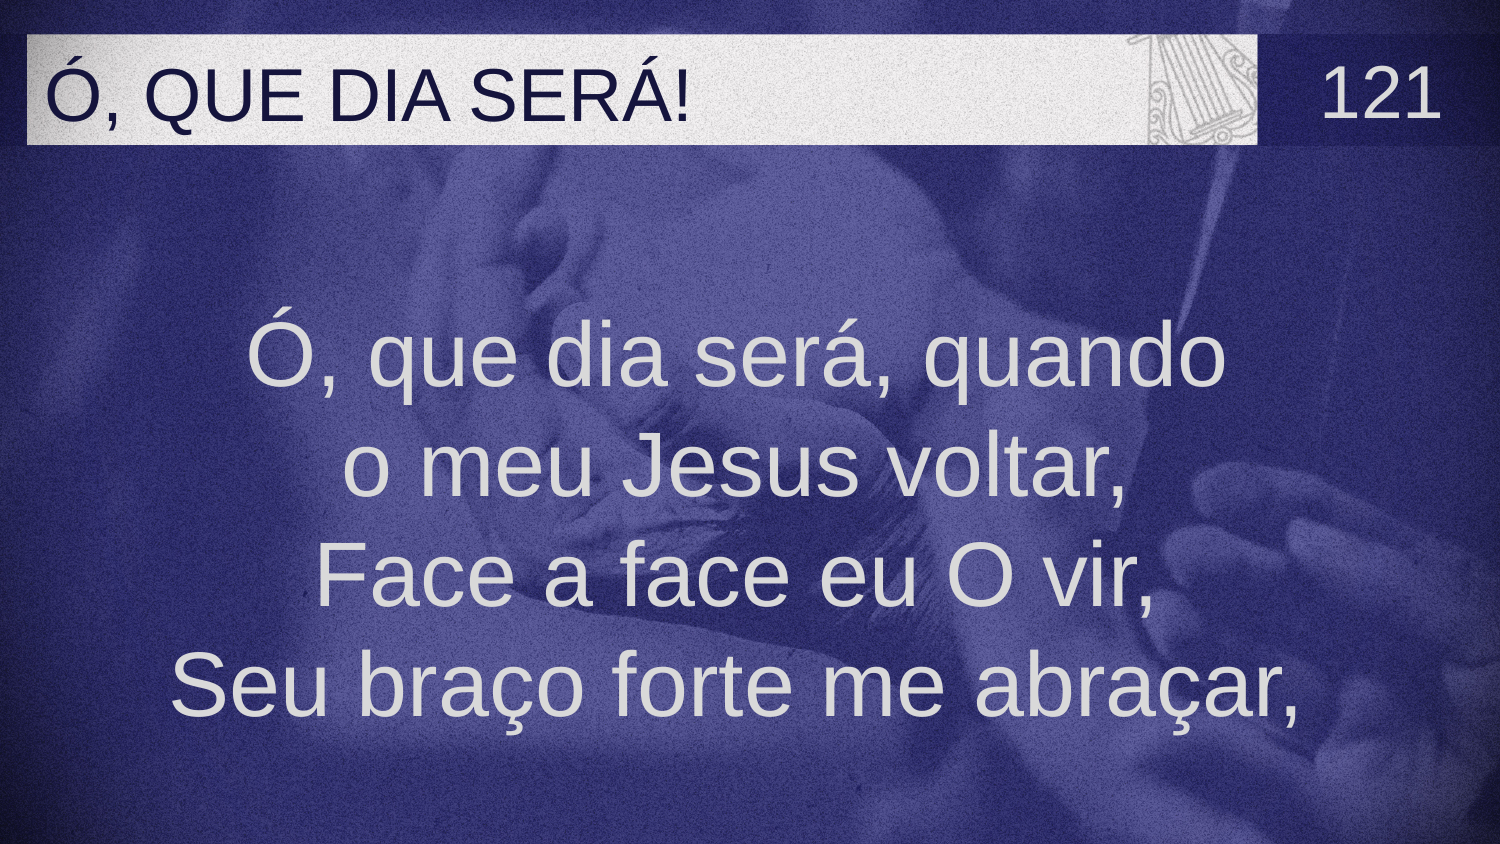

# Ó, QUE DIA SERÁ!
121
Ó, que dia será, quando
o meu Jesus voltar,
Face a face eu O vir,
Seu braço forte me abraçar,